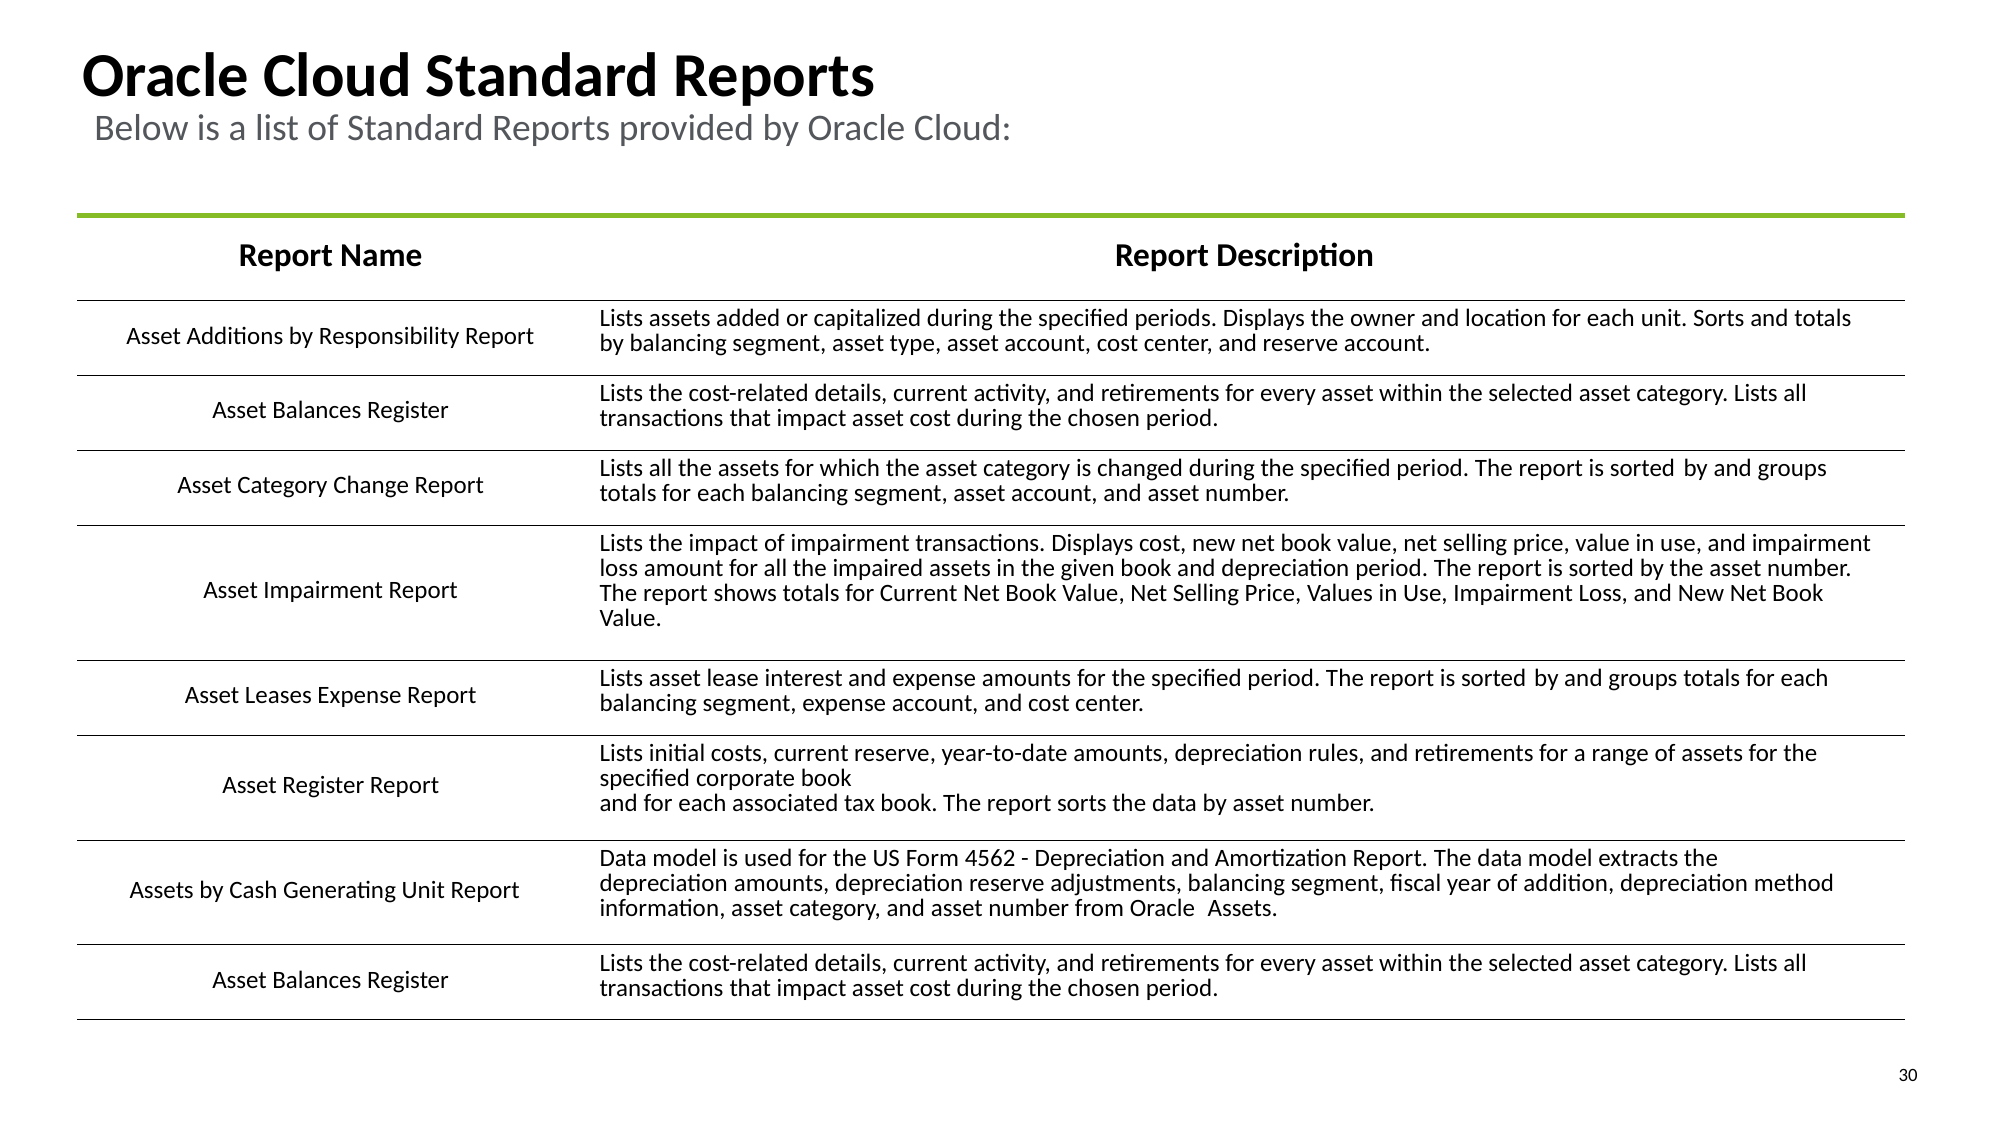

Oracle Cloud Standard Reports
Below is a list of Standard Reports provided by Oracle Cloud:
| Report Name | Report Description |
| --- | --- |
| Asset Additions by Responsibility Report​ | Lists assets added or capitalized during the specified periods. Displays the owner and location for each unit. Sorts and totals by balancing segment, asset type, asset account, cost center, and reserve account.​ |
| Asset Balances Register​ | Lists the cost-related details, current activity, and retirements for every asset within the selected asset category. Lists all transactions that impact asset cost during the chosen period.​ |
| Asset Category Change Report​ | Lists all the assets for which the asset category is changed during the specified period. The report is sorted by and groups totals for each balancing segment, asset account, and asset number.​ |
| Asset Impairment Report​ | Lists the impact of impairment transactions. Displays cost, new net book value, net selling price, value in use, and impairment loss amount for all the impaired assets in the given book and depreciation period. The report is sorted by the asset number. The report shows totals for Current Net Book Value, Net Selling Price, Values in Use, Impairment Loss, and New Net Book Value.​ |
| Asset Leases Expense Report​ | Lists asset lease interest and expense amounts for the specified period. The report is sorted by and groups totals for each balancing segment, expense account, and cost center.​ |
| Asset Register Report​ | Lists initial costs, current reserve, year-to-date amounts, depreciation rules, and retirements for a range of assets for the specified corporate book ​ and for each associated tax book. The report sorts the data by asset number.​ |
| Assets by Cash Generating Unit Report  ​ | Data model is used for the US Form 4562 - Depreciation and Amortization Report. The data model extracts the depreciation amounts, depreciation reserve adjustments, balancing segment, fiscal year of addition, depreciation method information, asset category, and asset number from Oracle  Assets.​ |
| Asset Balances Register​ | Lists the cost-related details, current activity, and retirements for every asset within the selected asset category. Lists all transactions that impact asset cost during the chosen period.​ |